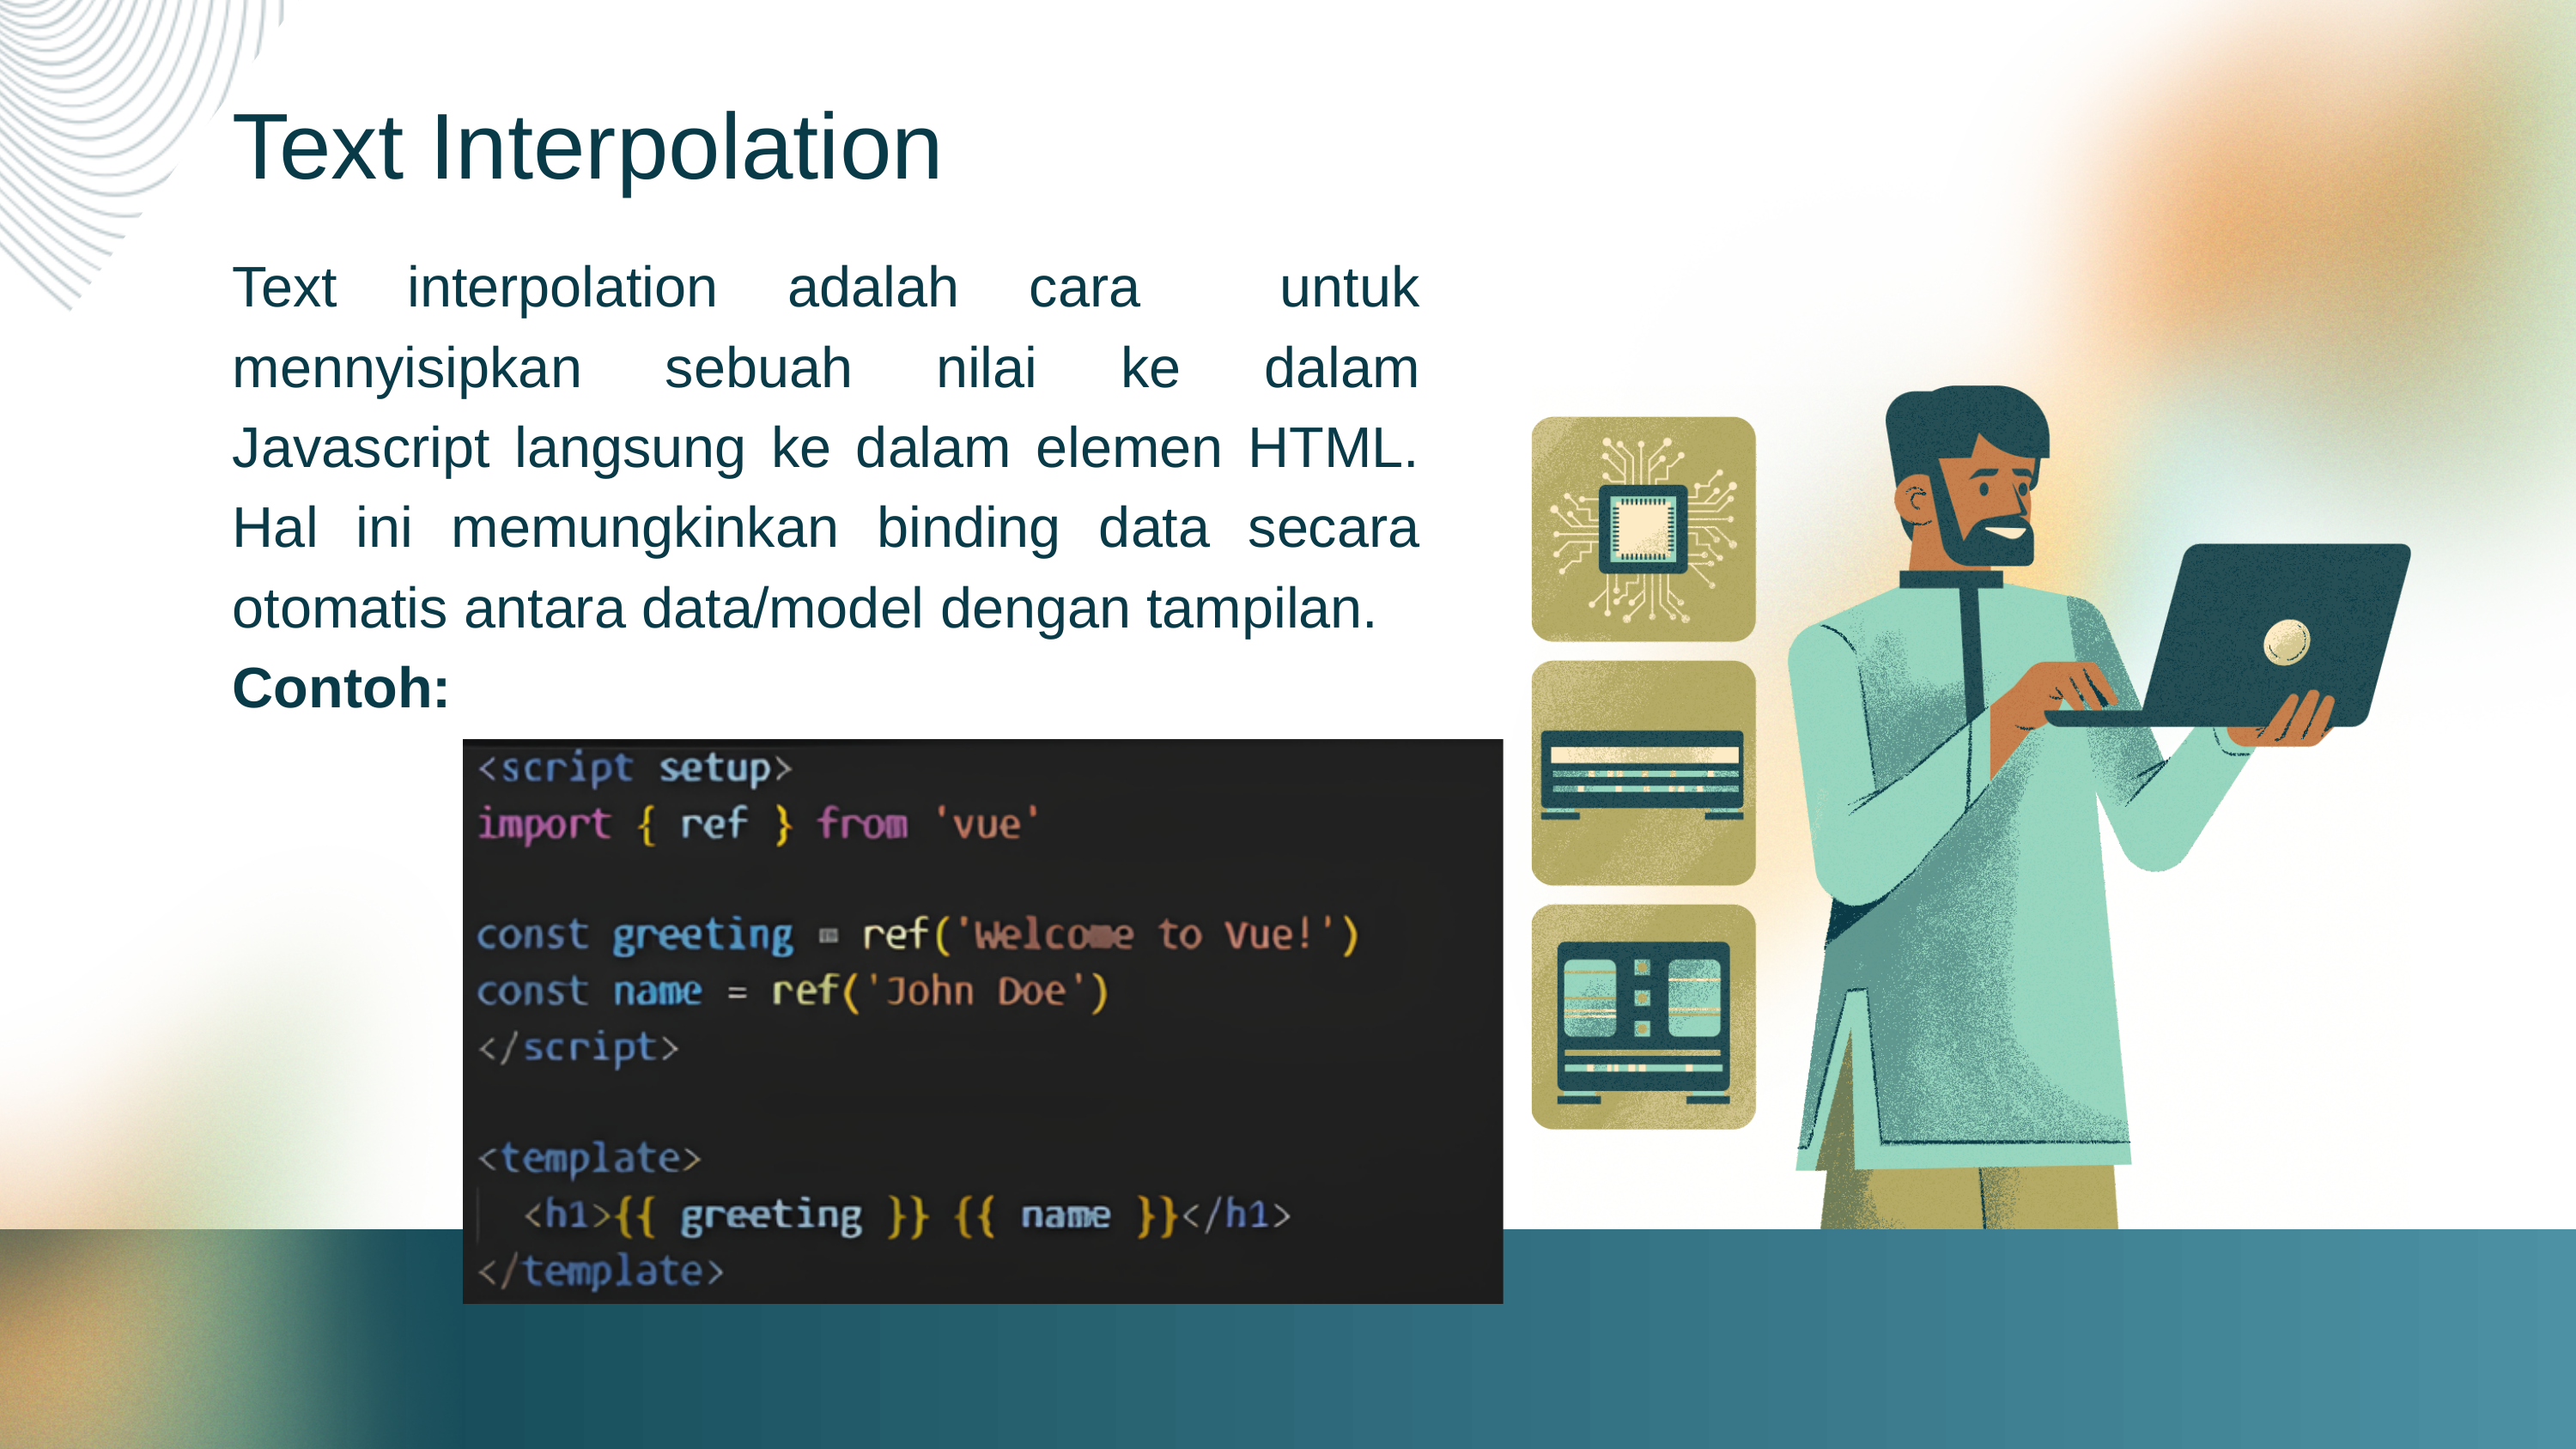

Text Interpolation
Text interpolation adalah cara  untuk mennyisipkan sebuah nilai ke dalam Javascript langsung ke dalam elemen HTML. Hal ini memungkinkan binding data secara otomatis antara data/model dengan tampilan.
Contoh: